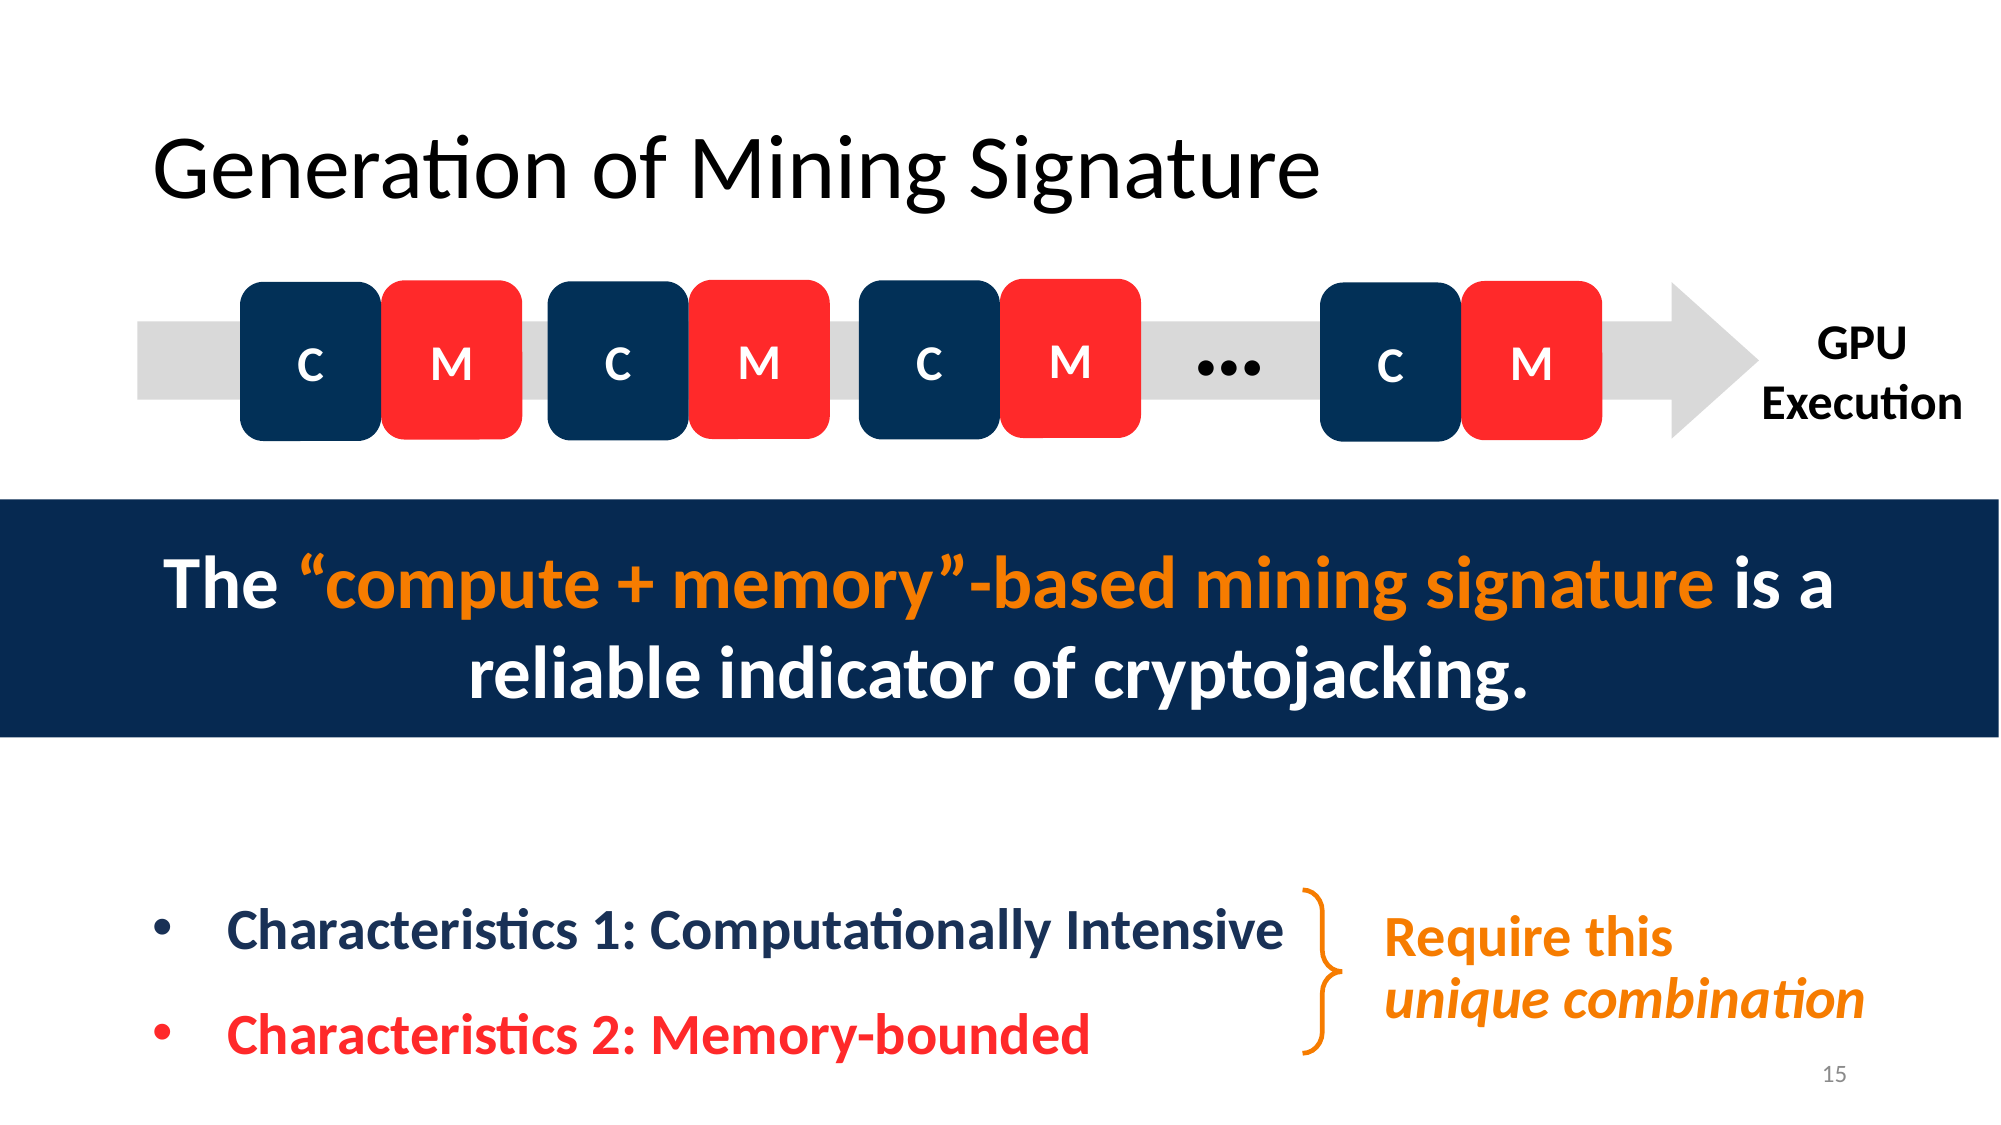

# Generation of Mining Signature
…
M
M
C
M
M
C
C

C
GPU Execution

No Mining Signature
No Mining Signature
Mining Signature
Mining Signature
The “compute + memory”-based mining signature is a reliable indicator of cryptojacking.
Characteristics 1: Computationally Intensive
Characteristics 2: Memory-bounded

Require this
unique combination
15